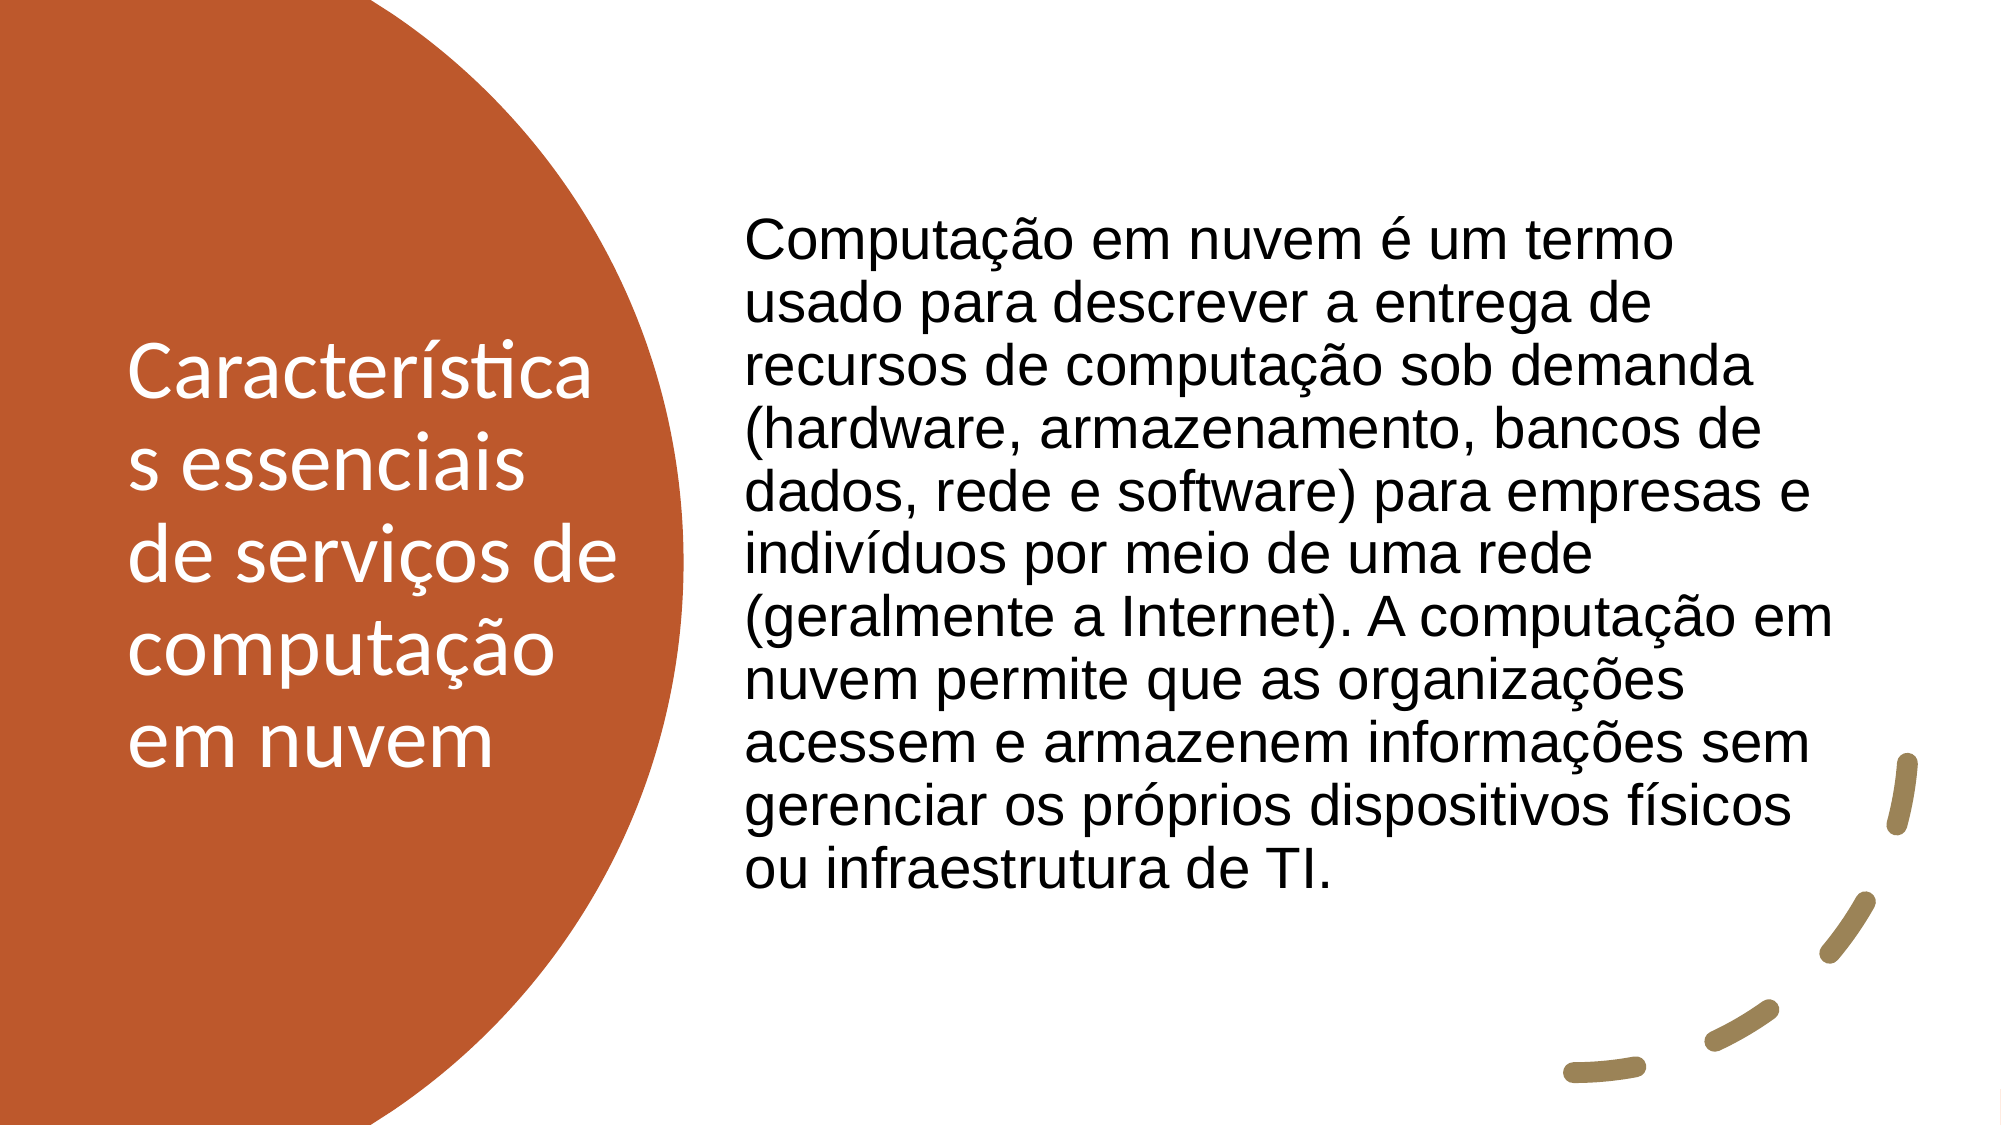

Computação em nuvem é um termo usado para descrever a entrega de recursos de computação sob demanda (hardware, armazenamento, bancos de dados, rede e software) para empresas e indivíduos por meio de uma rede (geralmente a Internet). A computação em nuvem permite que as organizações acessem e armazenem informações sem gerenciar os próprios dispositivos físicos ou infraestrutura de TI.
# Características essenciais de serviços de computação em nuvem